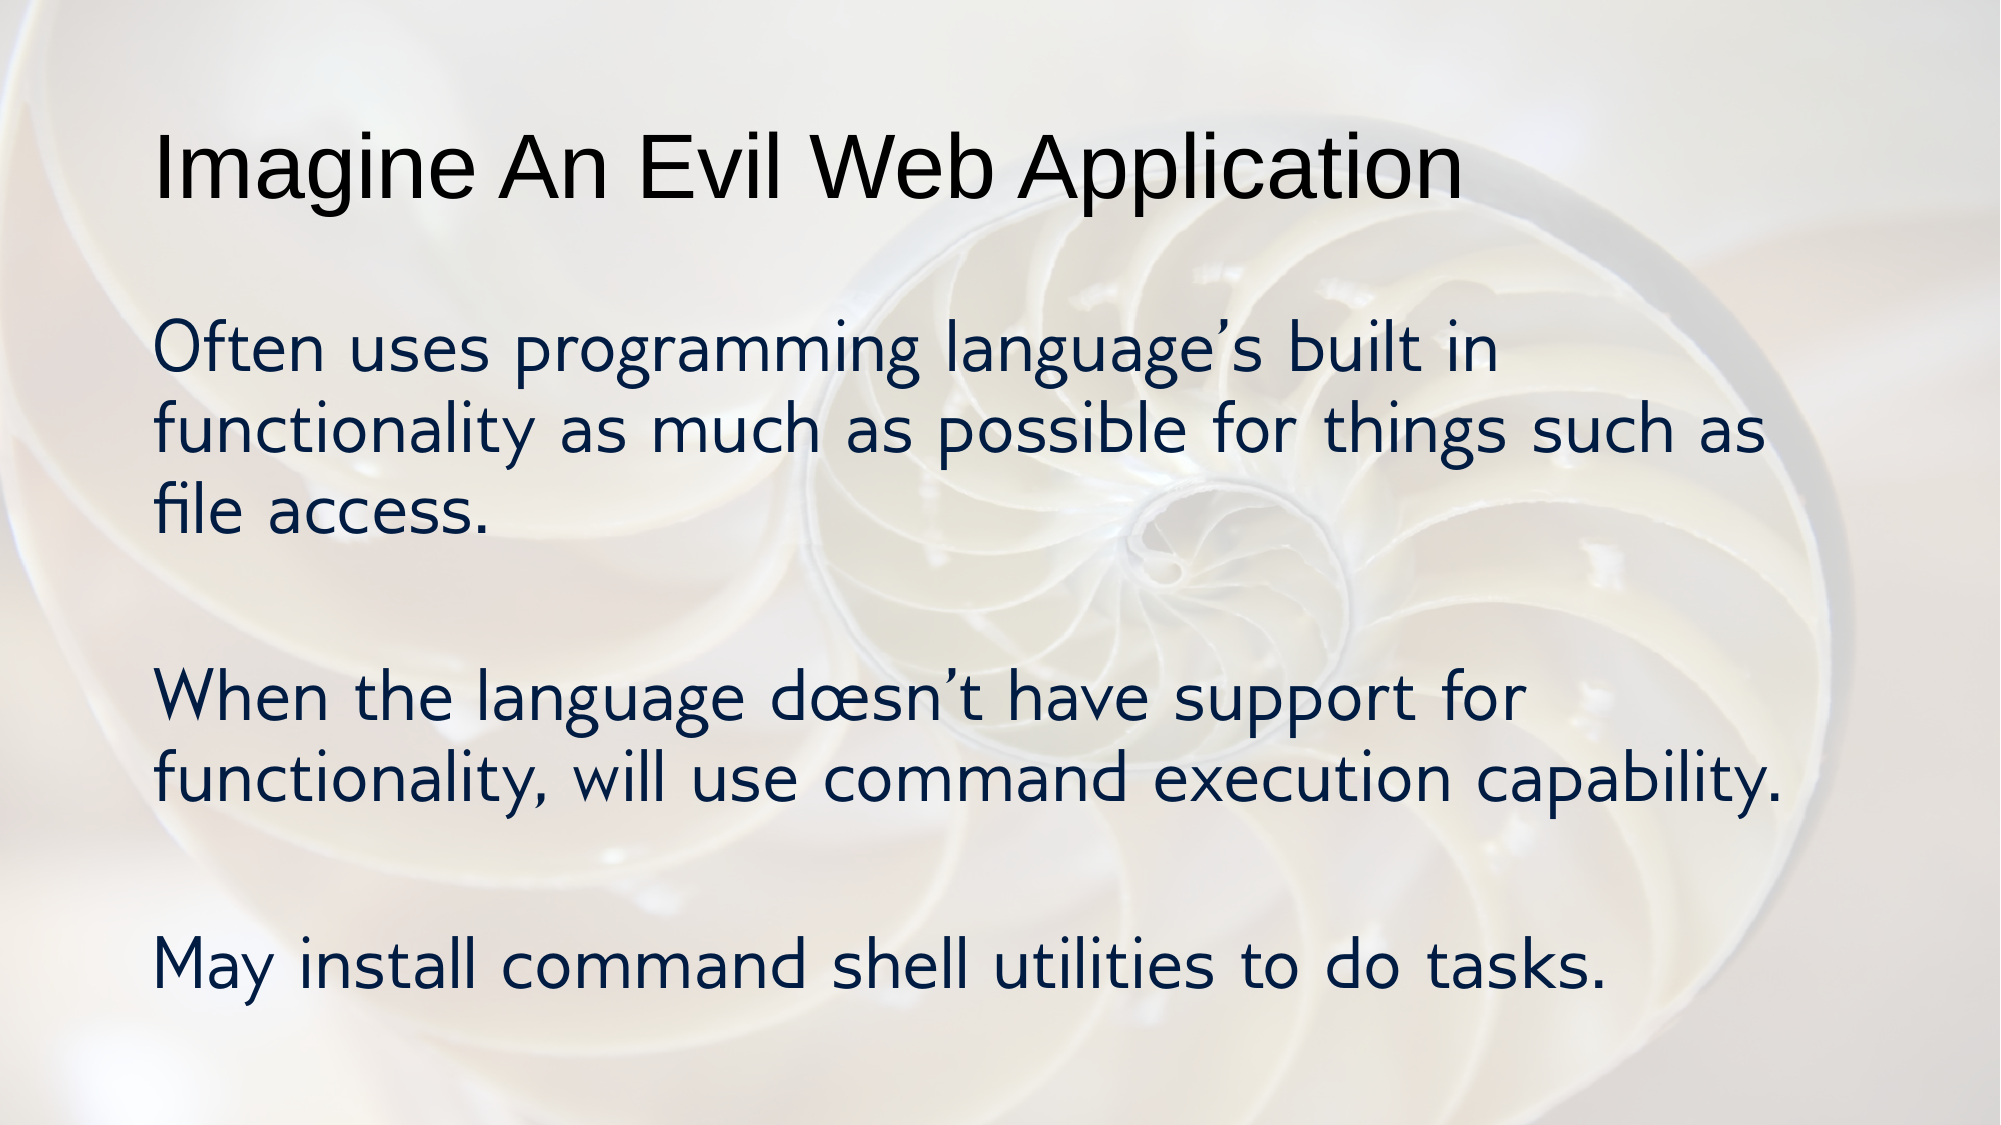

# Imagine An Evil Web Application
Often uses programming language’s built in functionality as much as possible for things such as file access.

When the language doesn’t have support for functionality, will use command execution capability.

May install command shell utilities to do tasks.